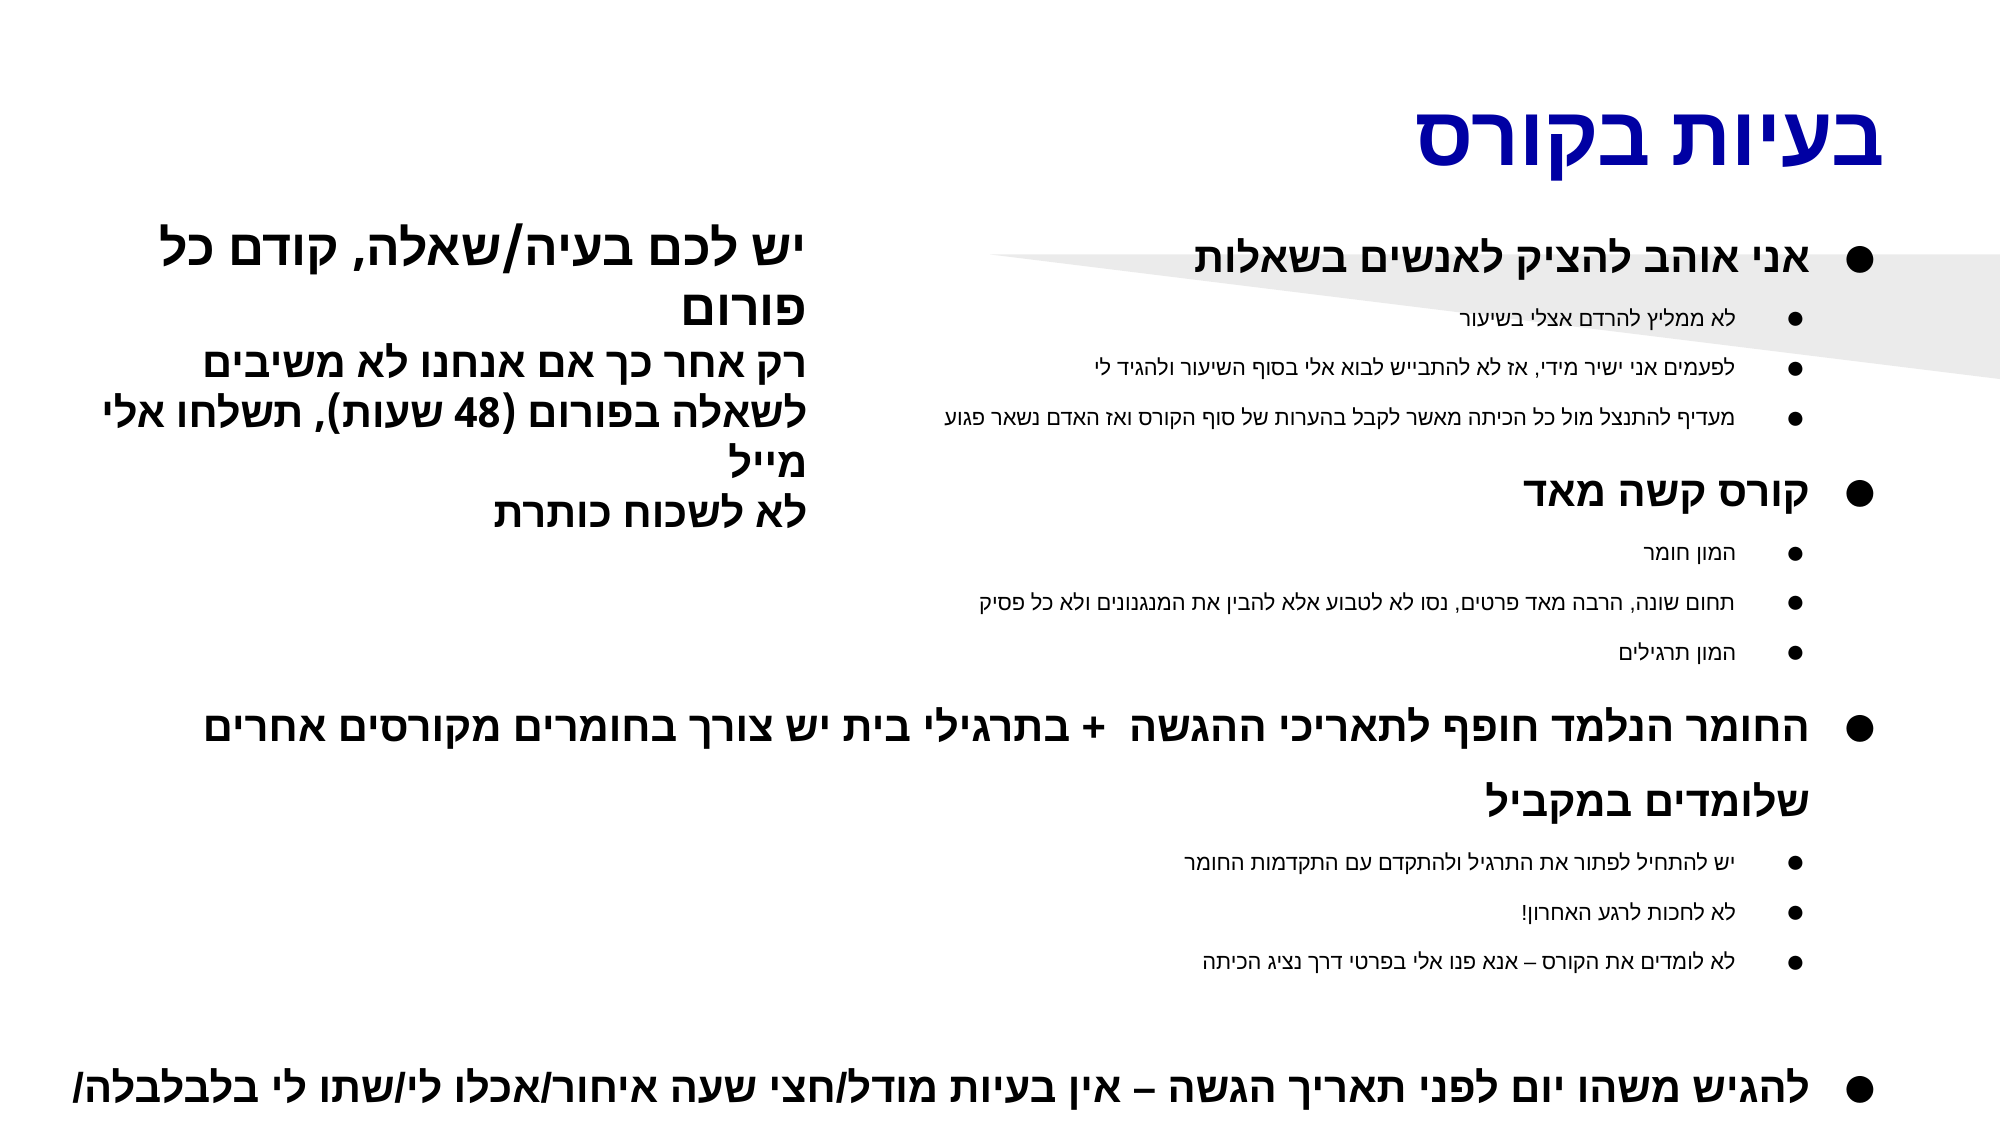

# בעיות בקורס
אני אוהב להציק לאנשים בשאלות
לא ממליץ להרדם אצלי בשיעור
לפעמים אני ישיר מידי, אז לא להתבייש לבוא אלי בסוף השיעור ולהגיד לי
מעדיף להתנצל מול כל הכיתה מאשר לקבל בהערות של סוף הקורס ואז האדם נשאר פגוע
קורס קשה מאד
המון חומר
תחום שונה, הרבה מאד פרטים, נסו לא לטבוע אלא להבין את המנגנונים ולא כל פסיק
המון תרגילים
החומר הנלמד חופף לתאריכי ההגשה  + בתרגילי בית יש צורך בחומרים מקורסים אחרים שלומדים במקביל
יש להתחיל לפתור את התרגיל ולהתקדם עם התקדמות החומר
לא לחכות לרגע האחרון!
לא לומדים את הקורס – אנא פנו אלי בפרטי דרך נציג הכיתה

להגיש משהו יום לפני תאריך הגשה – אין בעיות מודל/חצי שעה איחור/אכלו לי/שתו לי בלבלבלה/ חפירה

יש לכם בעיה/שאלה, קודם כל פורום
רק אחר כך אם אנחנו לא משיבים לשאלה בפורום (48 שעות), תשלחו אלי מייל
לא לשכוח כותרת